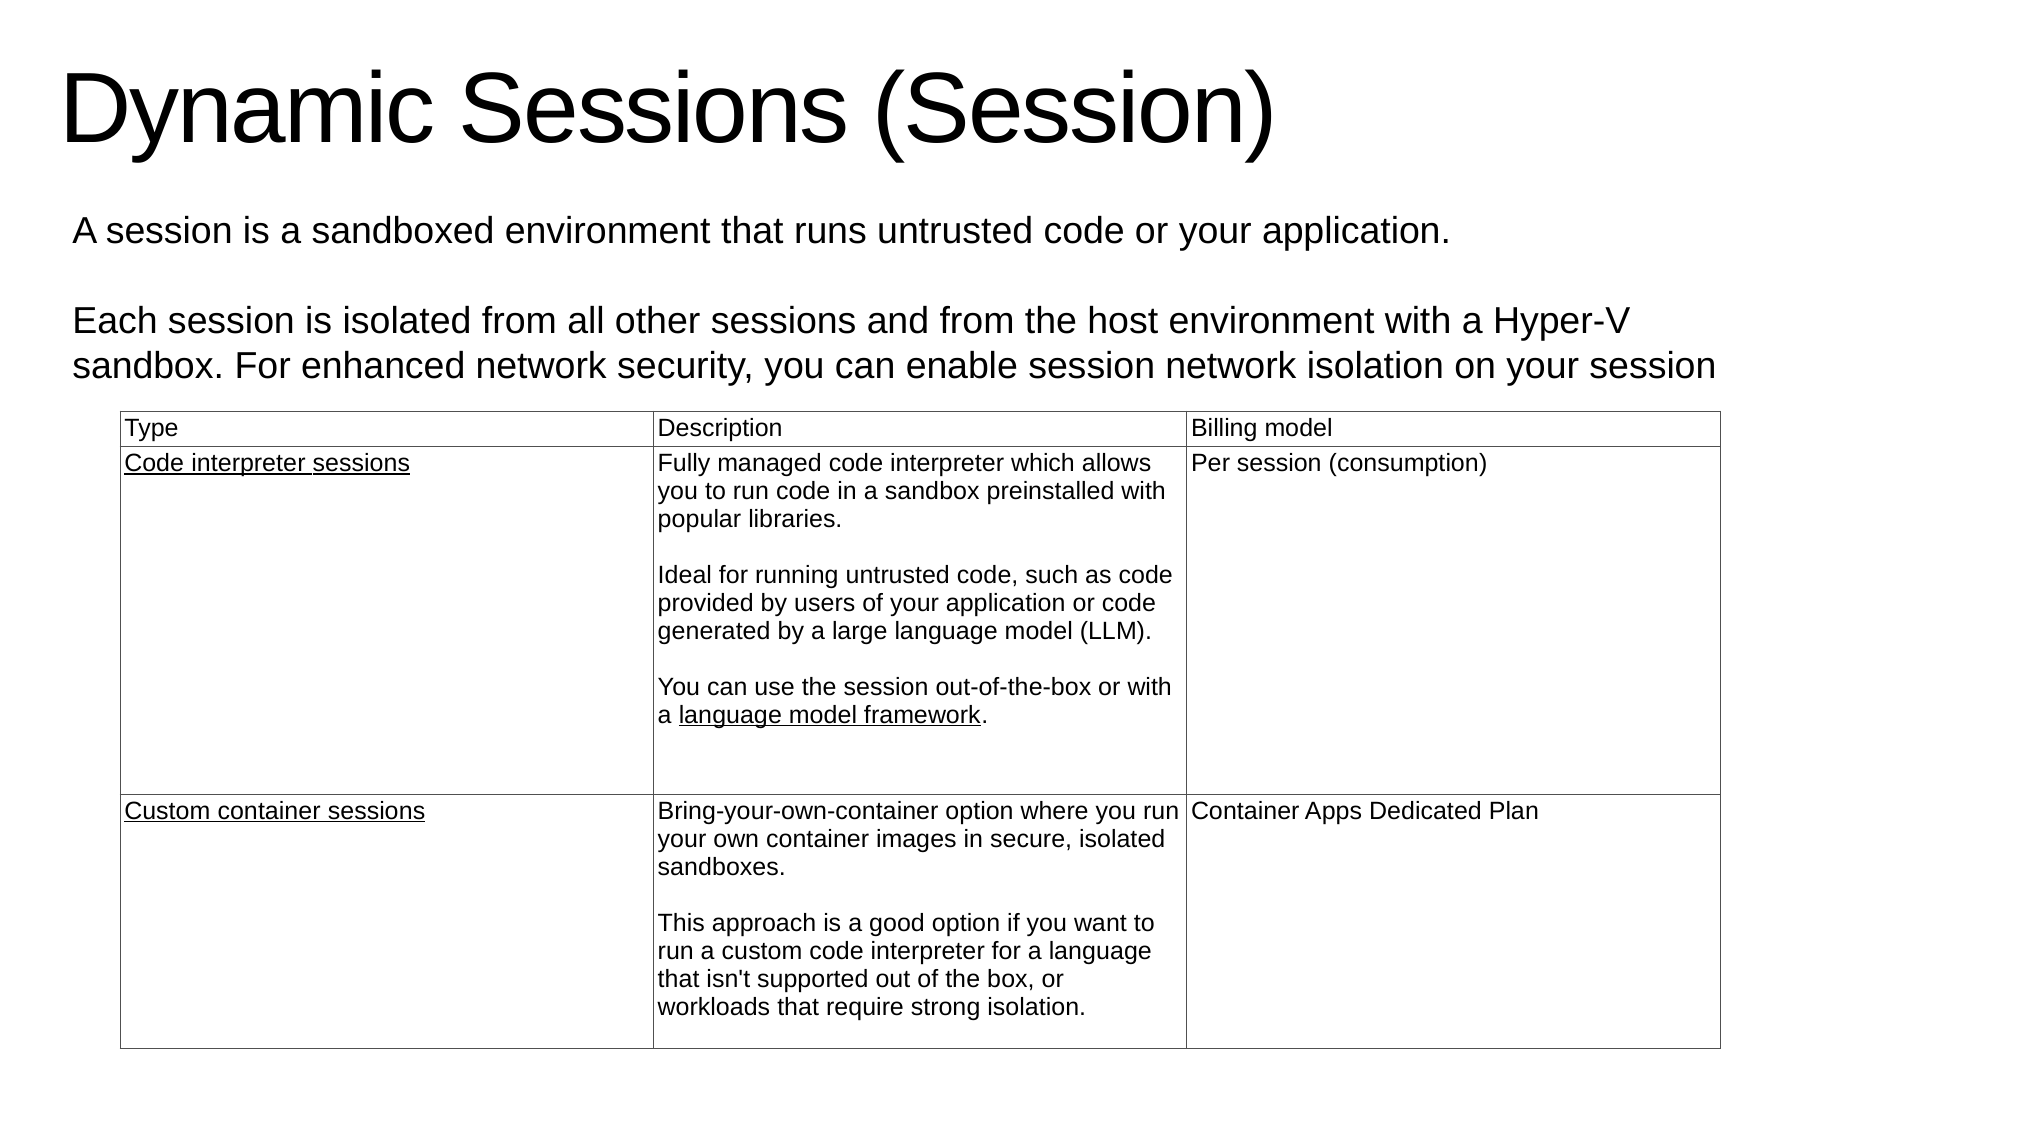

Dynamic Sessions (Session)
A session is a sandboxed environment that runs untrusted code or your application.

Each session is isolated from all other sessions and from the host environment with a Hyper-V sandbox. For enhanced network security, you can enable session network isolation on your session

| Type | Description | Billing model |
| --- | --- | --- |
| Code interpreter sessions | Fully managed code interpreter which allows you to run code in a sandbox preinstalled with popular libraries. Ideal for running untrusted code, such as code provided by users of your application or code generated by a large language model (LLM). You can use the session out-of-the-box or with a language model framework. | Per session (consumption) |
| Custom container sessions | Bring-your-own-container option where you run your own container images in secure, isolated sandboxes. This approach is a good option if you want to run a custom code interpreter for a language that isn't supported out of the box, or workloads that require strong isolation. | Container Apps Dedicated Plan |